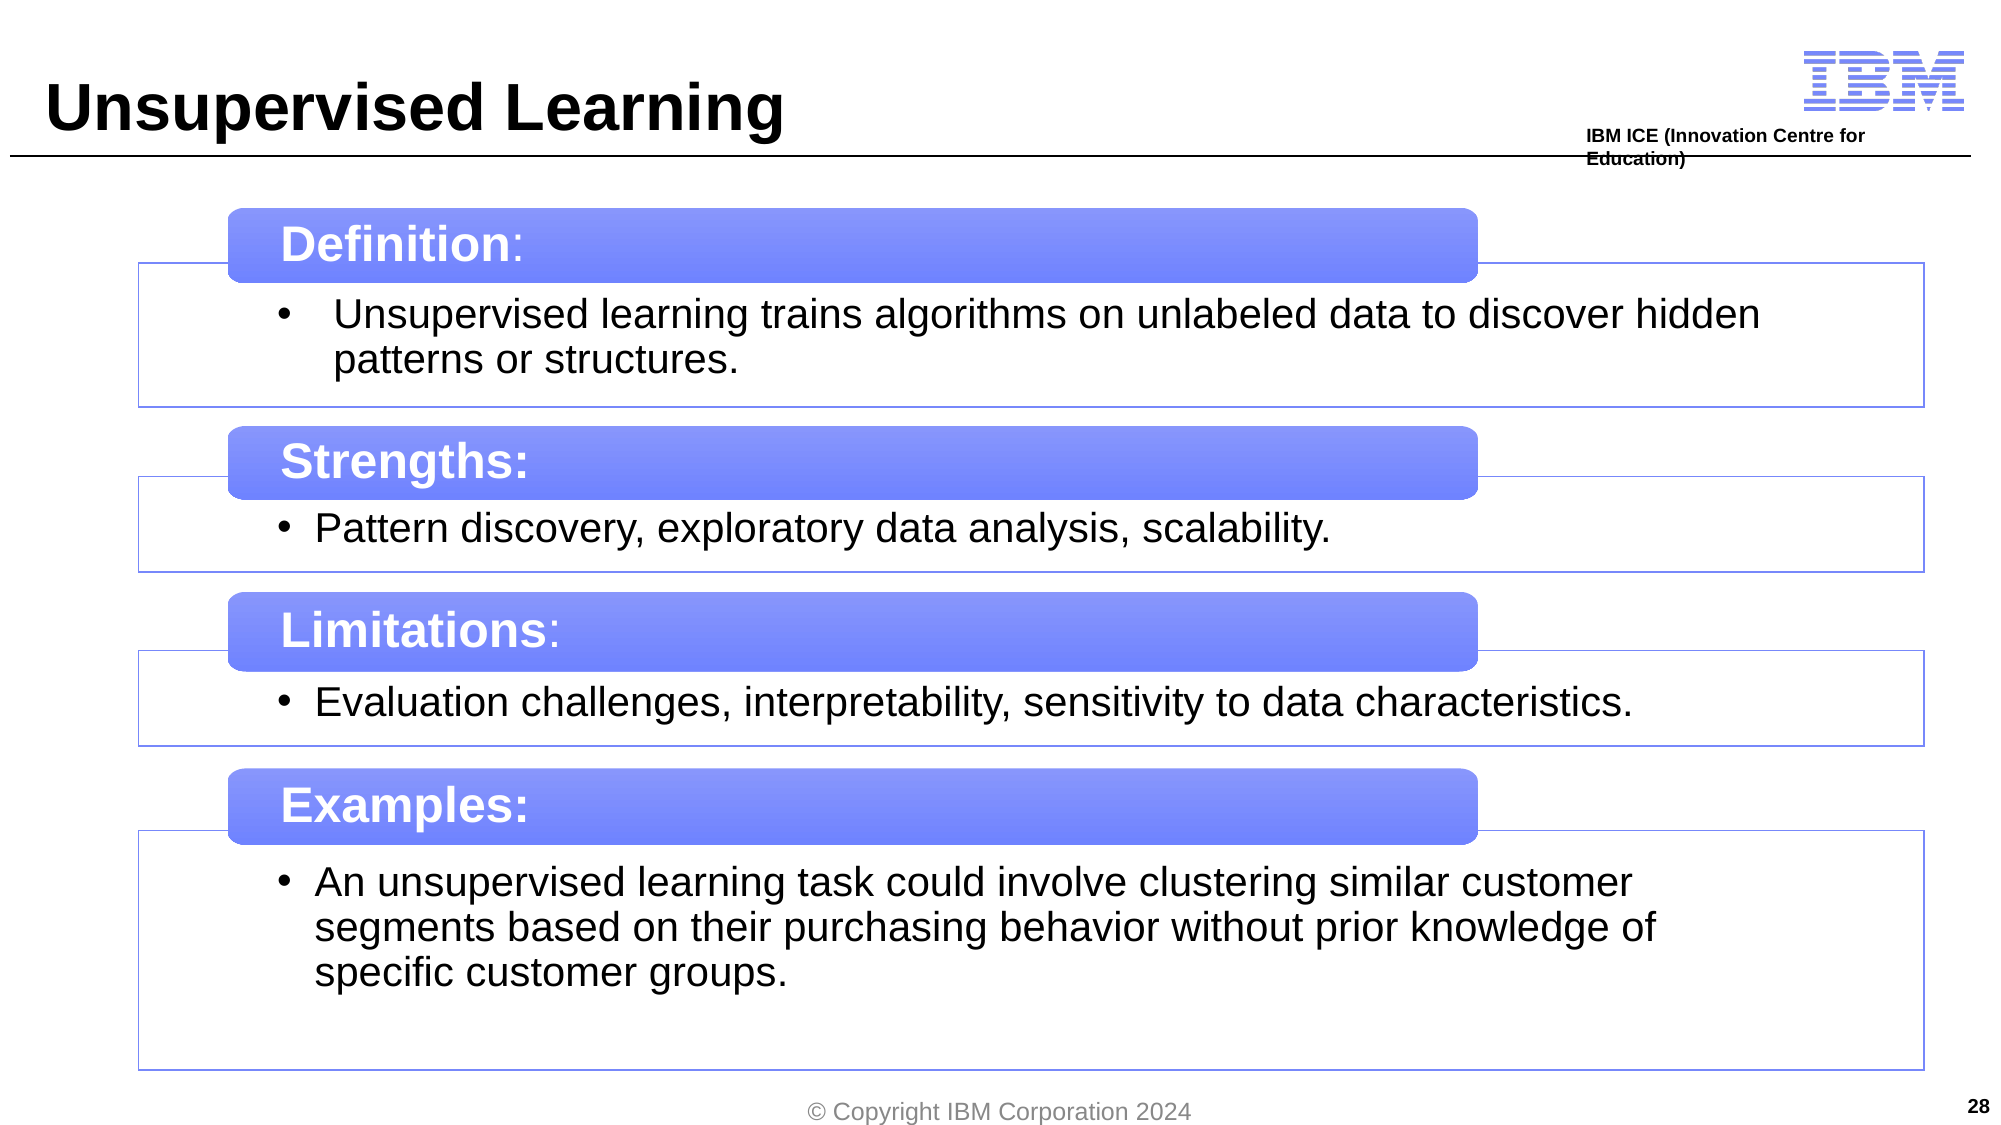

# Unsupervised Learning
Definition:
Unsupervised learning trains algorithms on unlabeled data to discover hidden patterns or structures.
Strengths:
Pattern discovery, exploratory data analysis, scalability.
Limitations:
Evaluation challenges, interpretability, sensitivity to data characteristics.

Examples:
An unsupervised learning task could involve clustering similar customer segments based on their purchasing behavior without prior knowledge of specific customer groups.
28
© Copyright IBM Corporation 2024